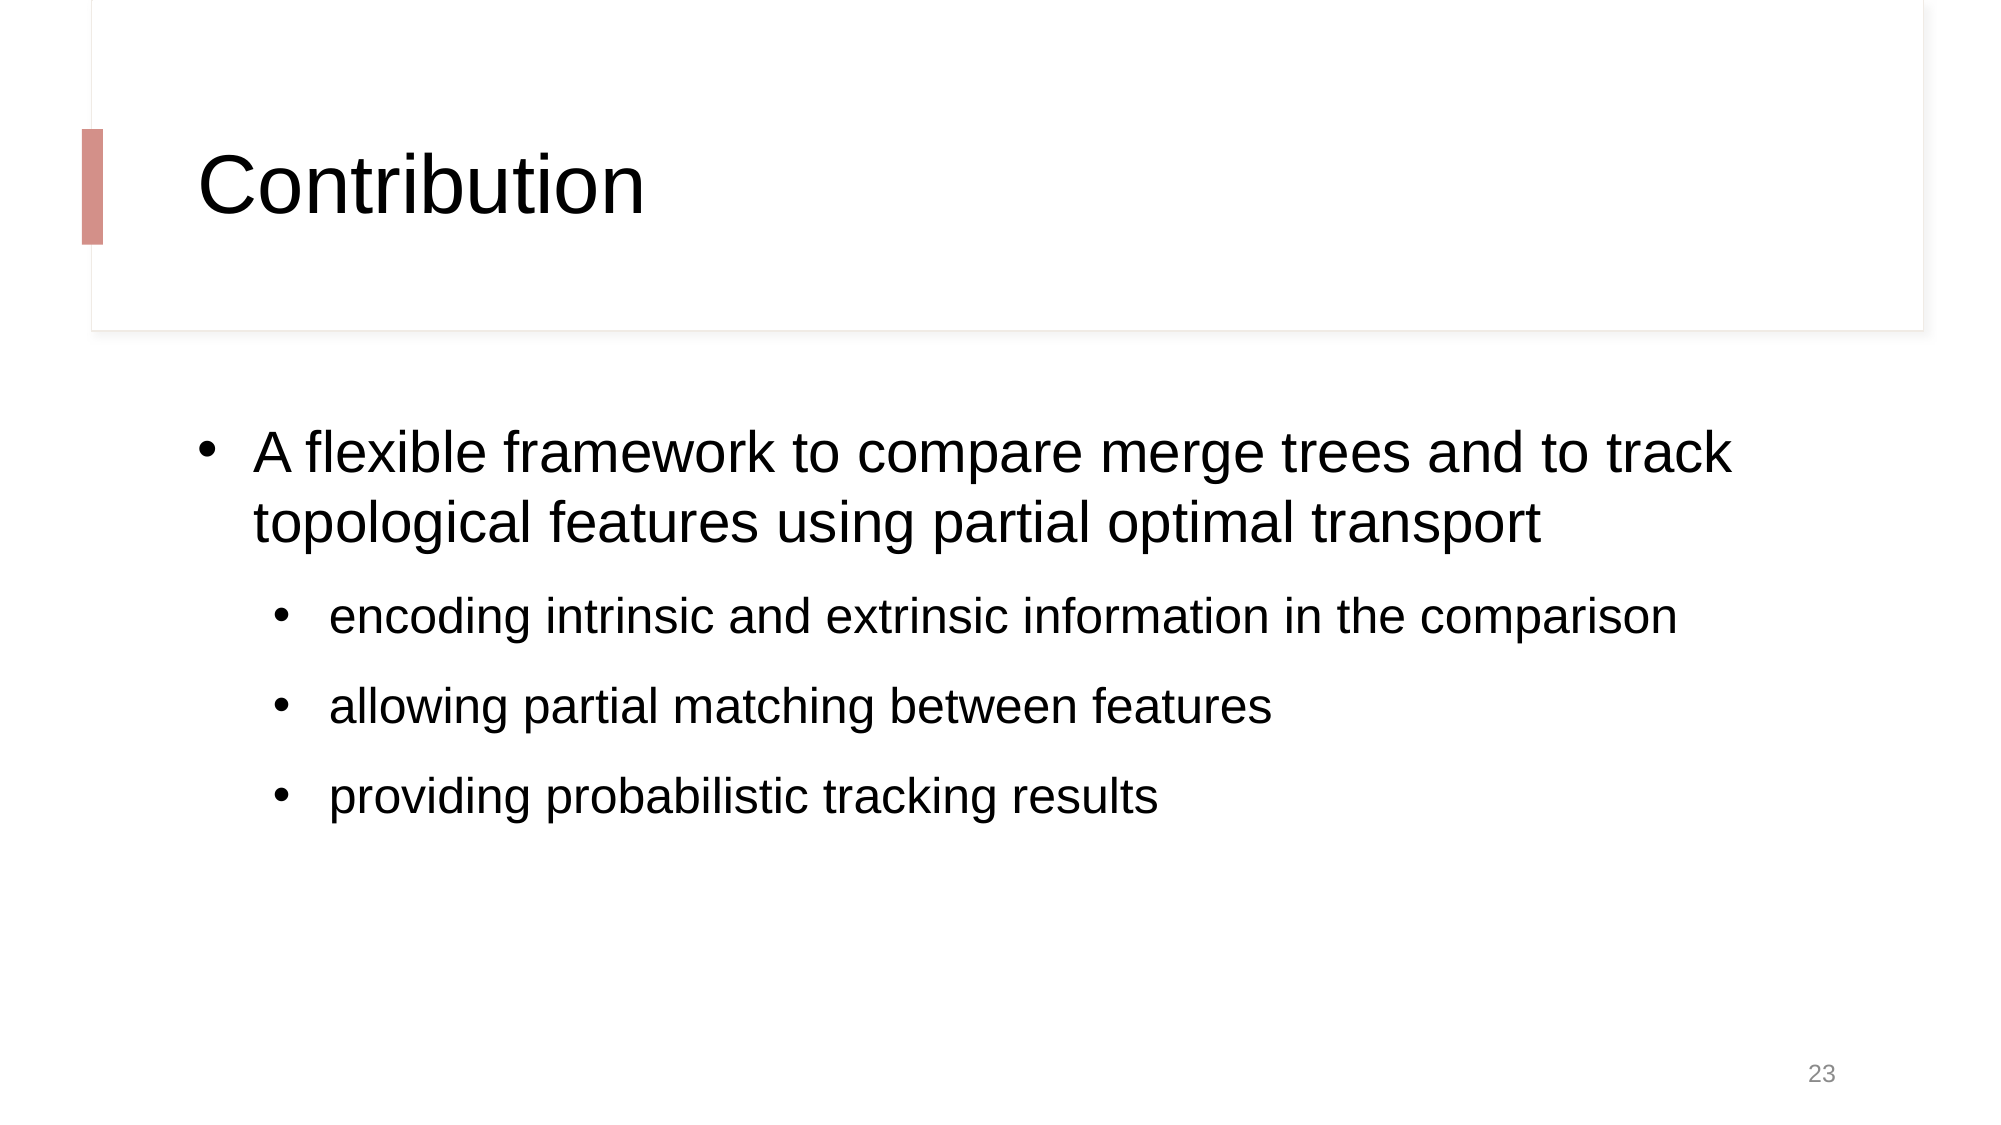

# Contribution
A flexible framework to compare merge trees and to track topological features using partial optimal transport
encoding intrinsic and extrinsic information in the comparison
allowing partial matching between features
providing probabilistic tracking results

23